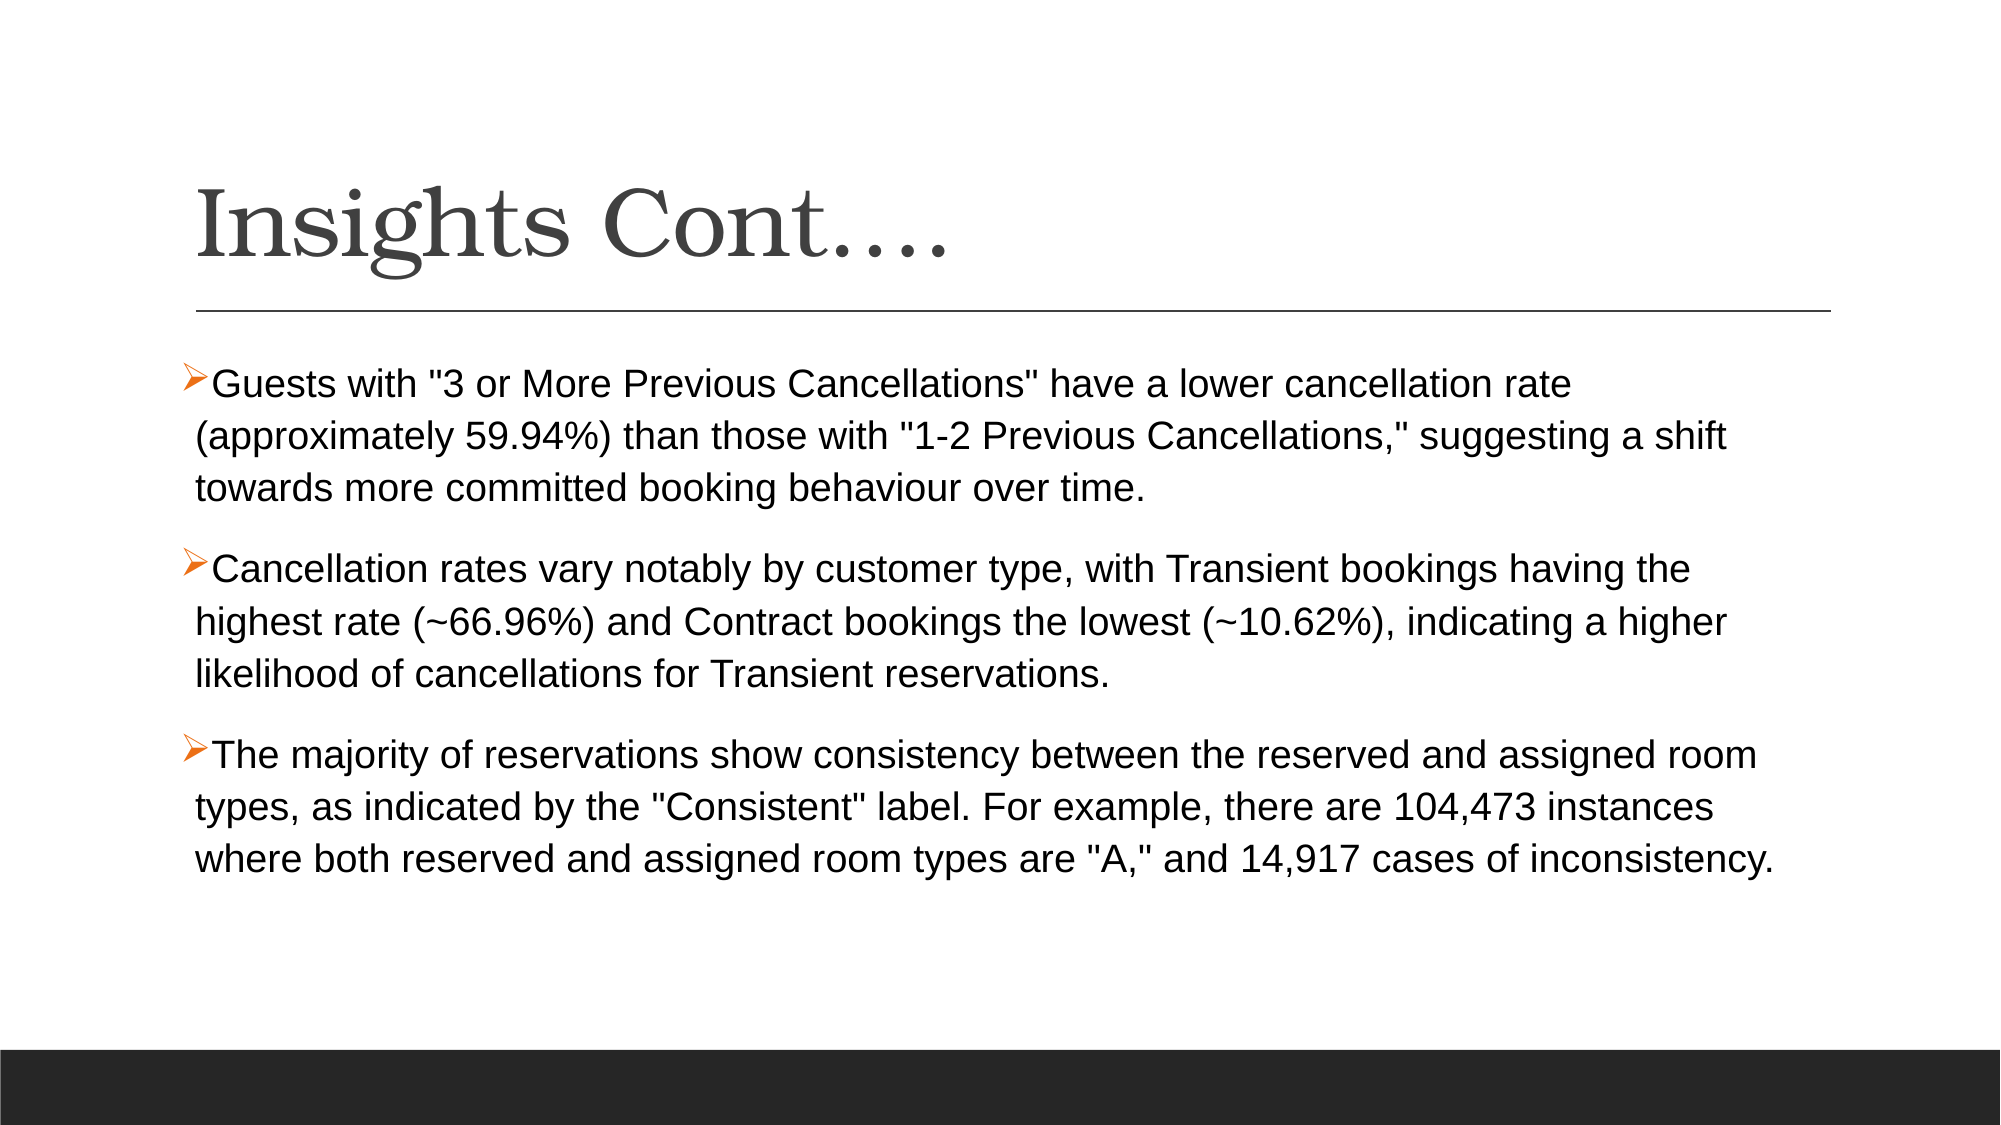

# Insights Cont….
Guests with "3 or More Previous Cancellations" have a lower cancellation rate (approximately 59.94%) than those with "1-2 Previous Cancellations," suggesting a shift towards more committed booking behaviour over time.
Cancellation rates vary notably by customer type, with Transient bookings having the highest rate (~66.96%) and Contract bookings the lowest (~10.62%), indicating a higher likelihood of cancellations for Transient reservations.
The majority of reservations show consistency between the reserved and assigned room types, as indicated by the "Consistent" label. For example, there are 104,473 instances where both reserved and assigned room types are "A," and 14,917 cases of inconsistency.